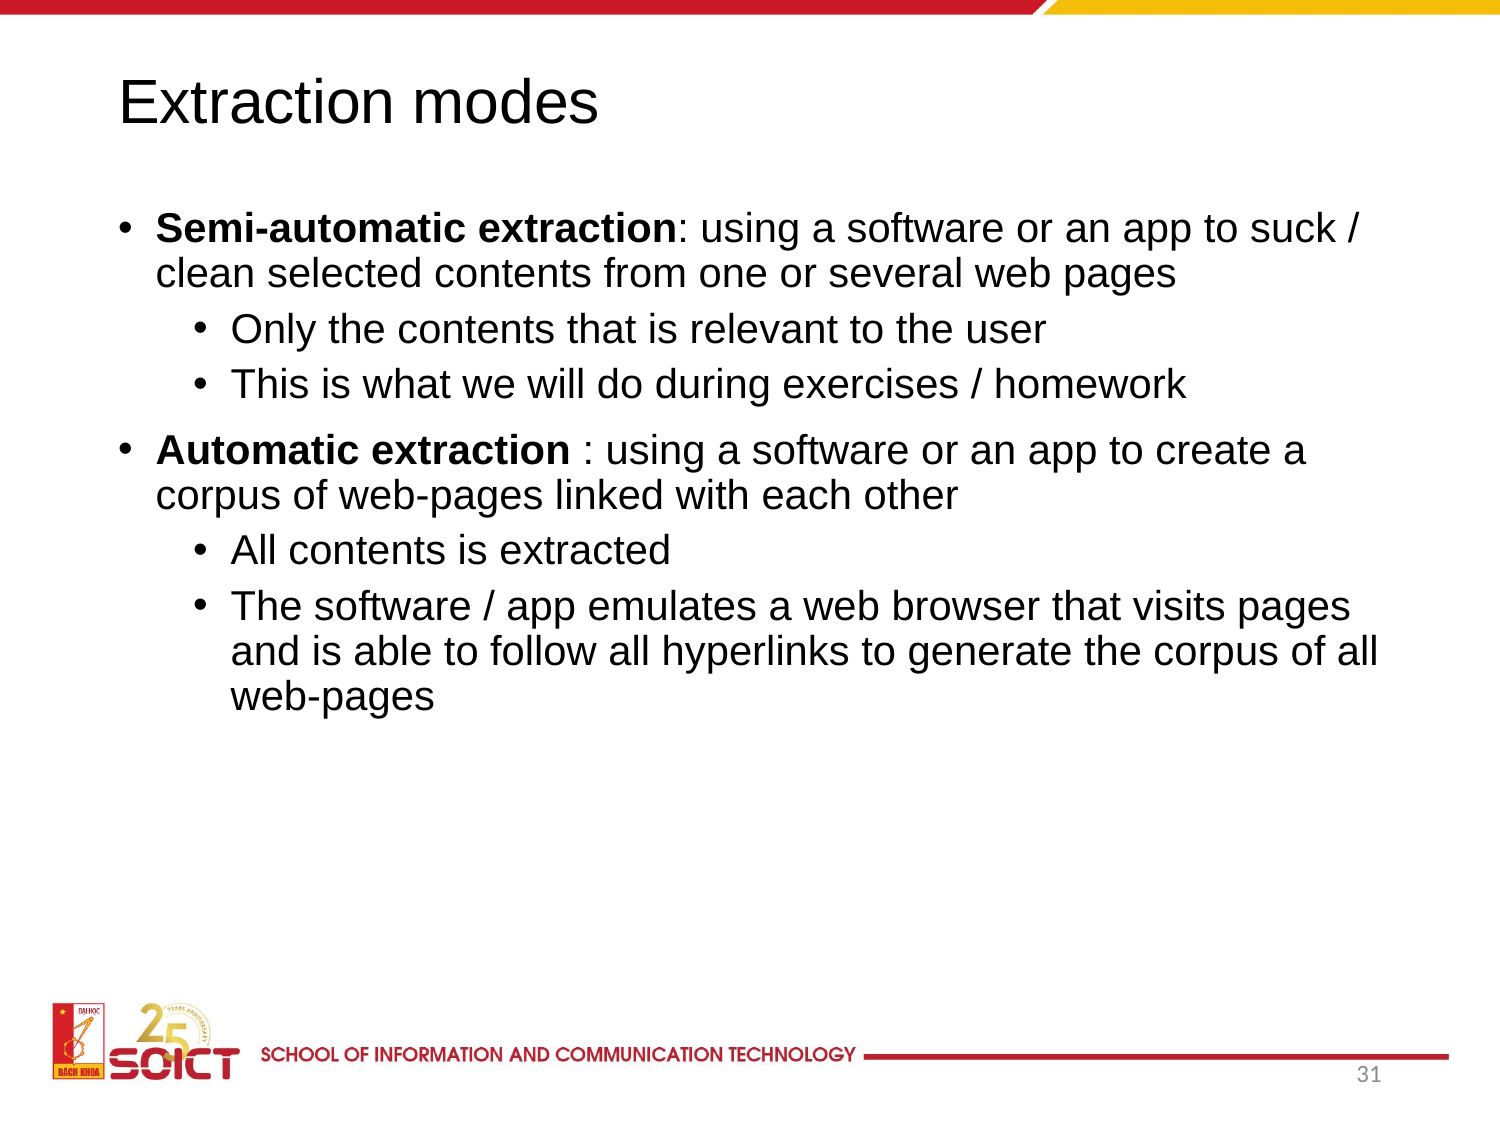

# Extraction modes
Semi-automatic extraction: using a software or an app to suck / clean selected contents from one or several web pages
Only the contents that is relevant to the user
This is what we will do during exercises / homework
Automatic extraction : using a software or an app to create a corpus of web-pages linked with each other
All contents is extracted
The software / app emulates a web browser that visits pages and is able to follow all hyperlinks to generate the corpus of all web-pages
31